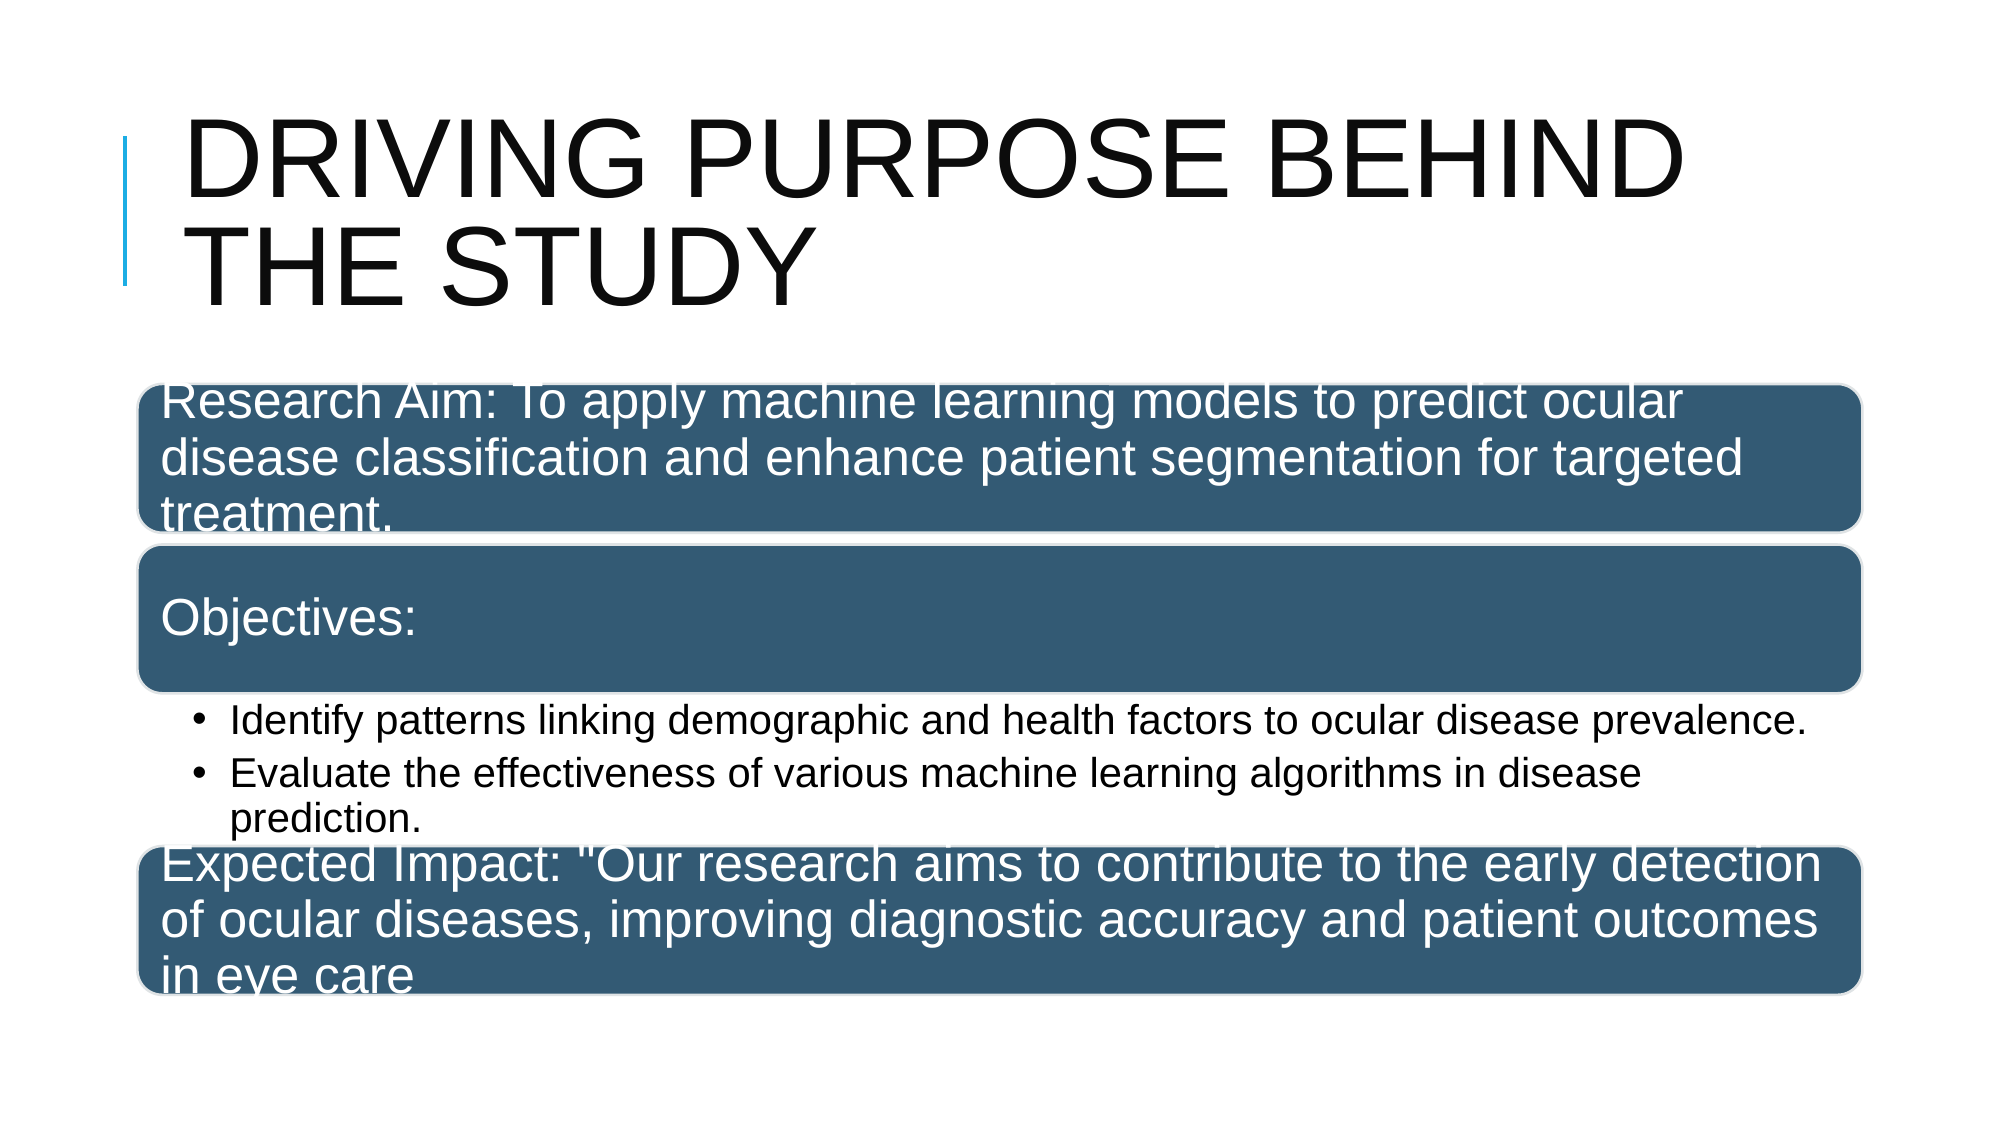

# DRIVING PURPOSE BEHIND THE STUDY

Research Aim: To apply machine learning models to predict ocular disease classification and enhance patient segmentation for targeted treatment.

Objectives:

Identify patterns linking demographic and health factors to ocular disease prevalence.
Evaluate the effectiveness of various machine learning algorithms in disease prediction.
Develop a predictive framework that aids in personalized patient care and treatment plans.

Expected Impact: "Our research aims to contribute to the early detection of ocular diseases, improving diagnostic accuracy and patient outcomes in eye care